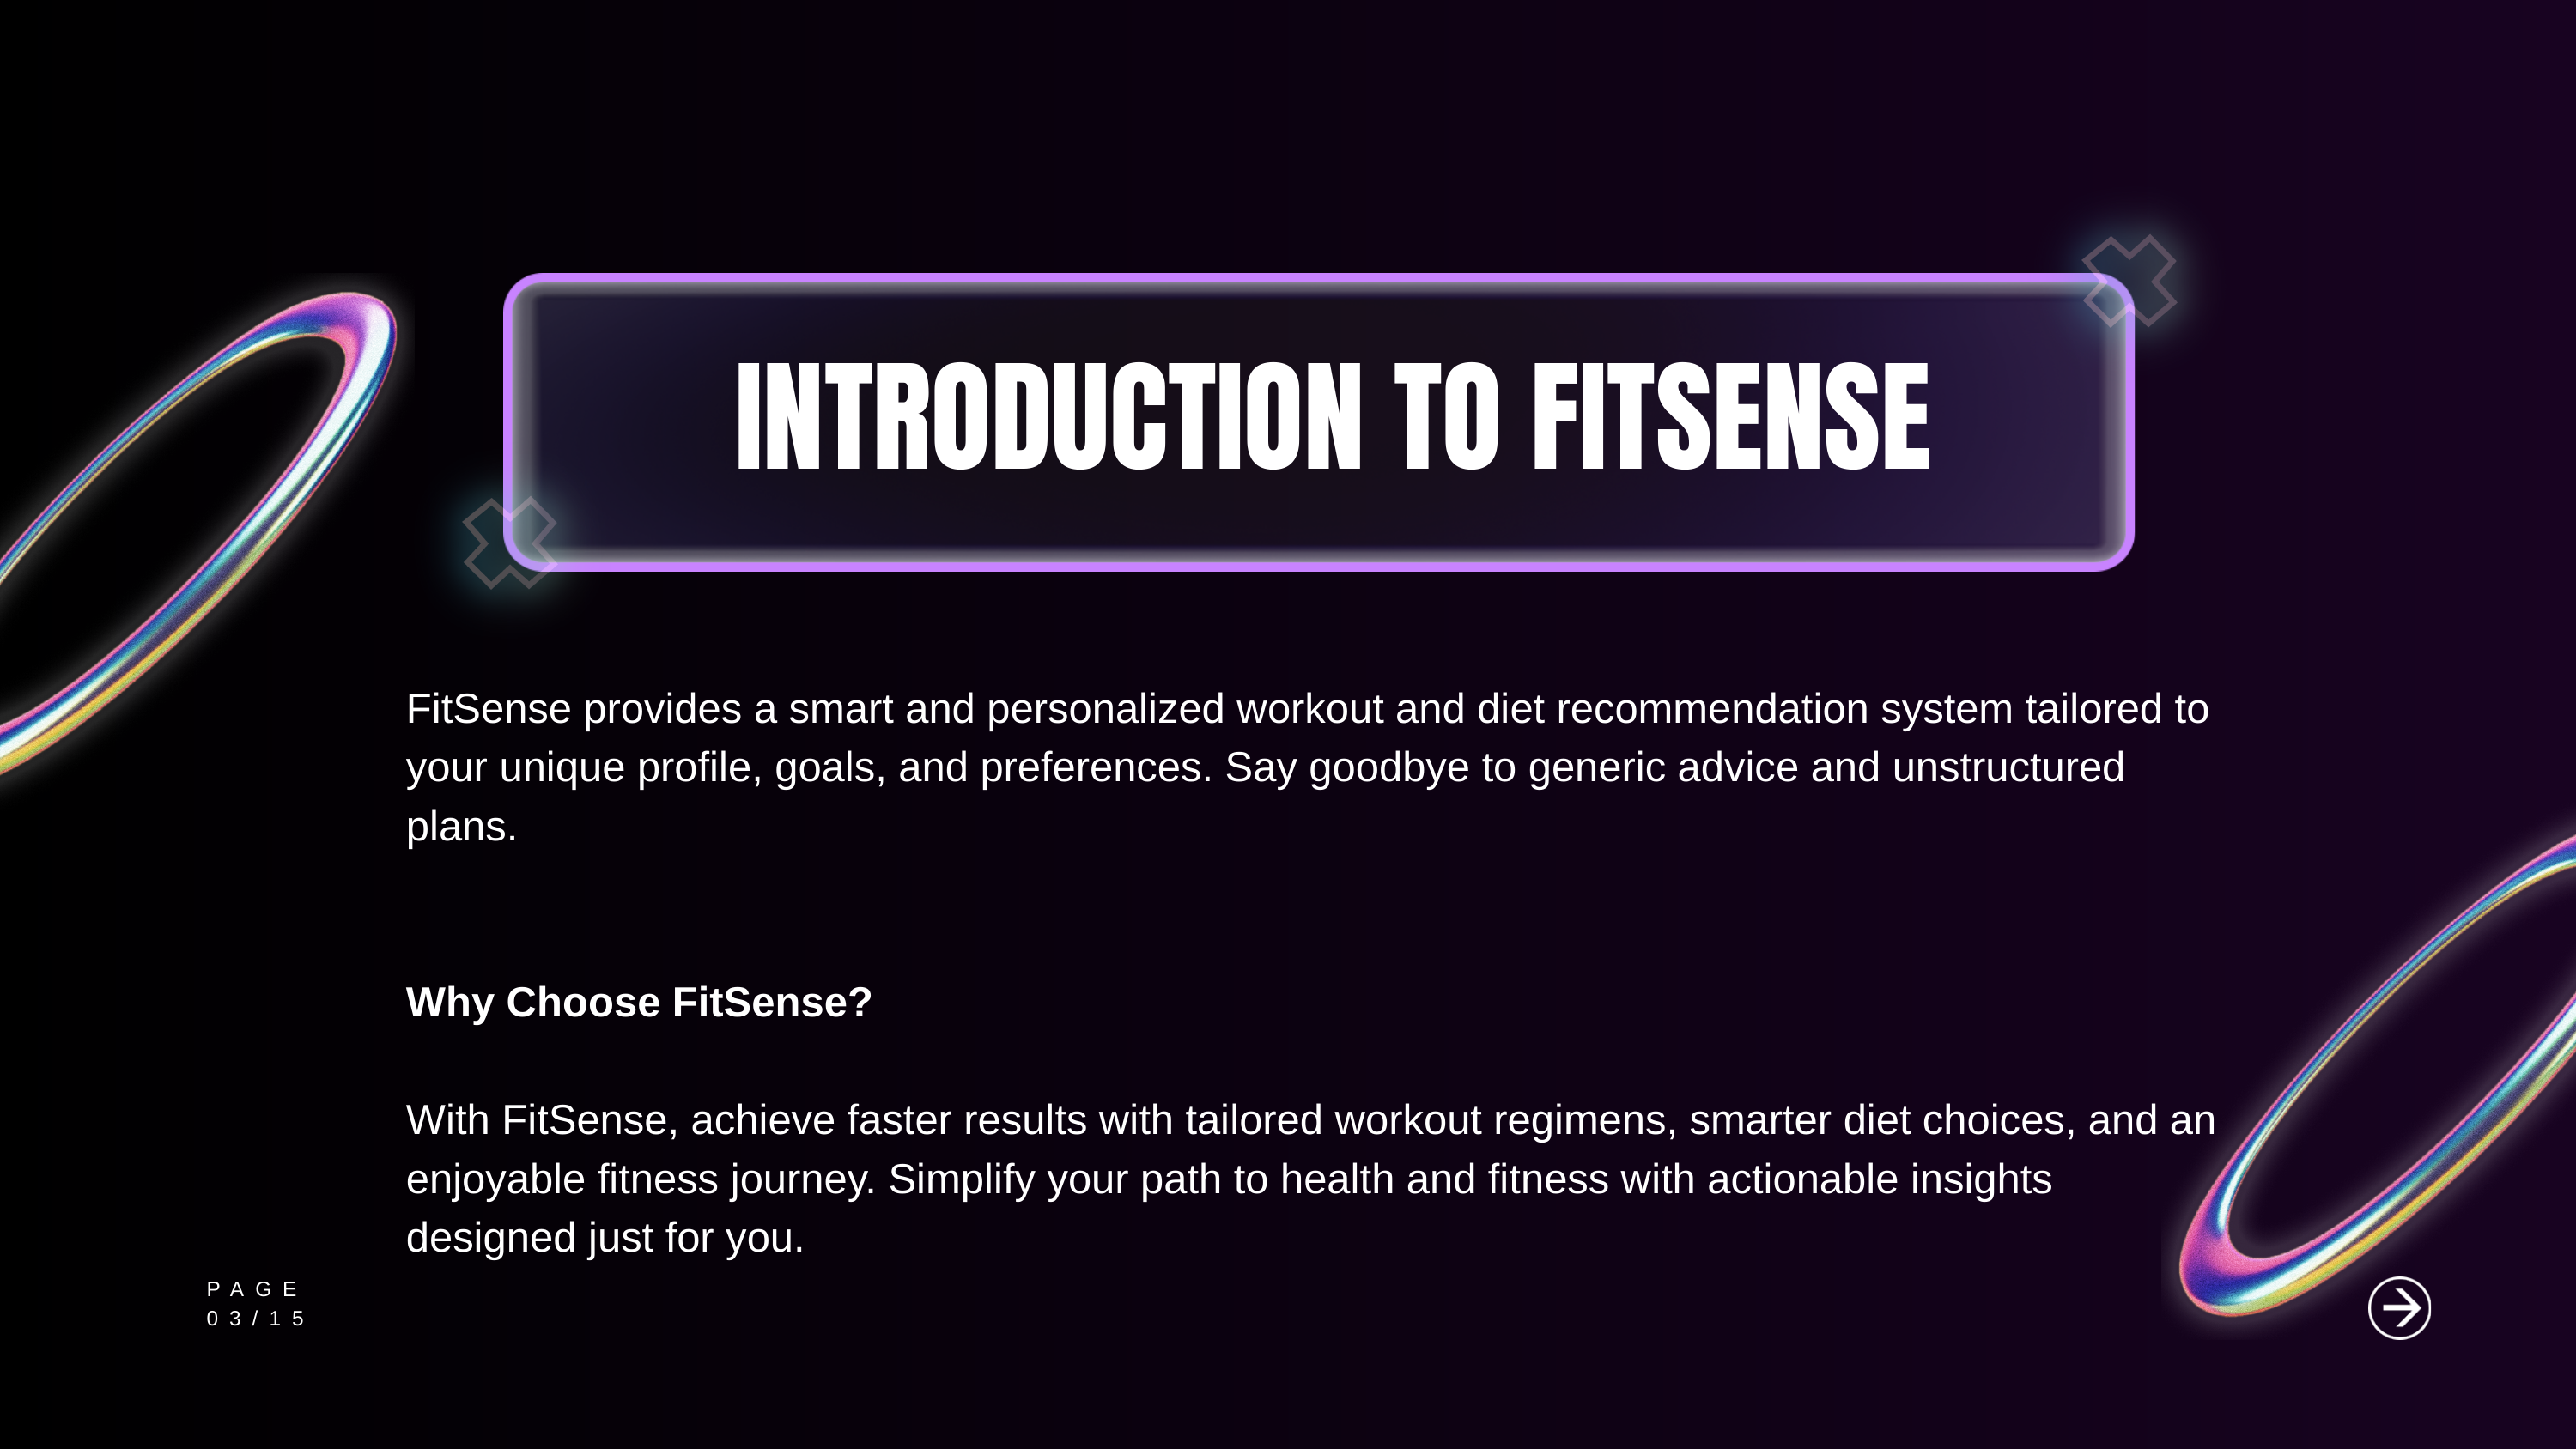

INTRODUCTION TO FITSENSE

FitSense provides a smart and personalized workout and diet recommendation system tailored to your unique profile, goals, and preferences. Say goodbye to generic advice and unstructured plans.

Why Choose FitSense?

With FitSense, achieve faster results with tailored workout regimens, smarter diet choices, and an enjoyable fitness journey. Simplify your path to health and fitness with actionable insights designed just for you.

PAGE
03/15